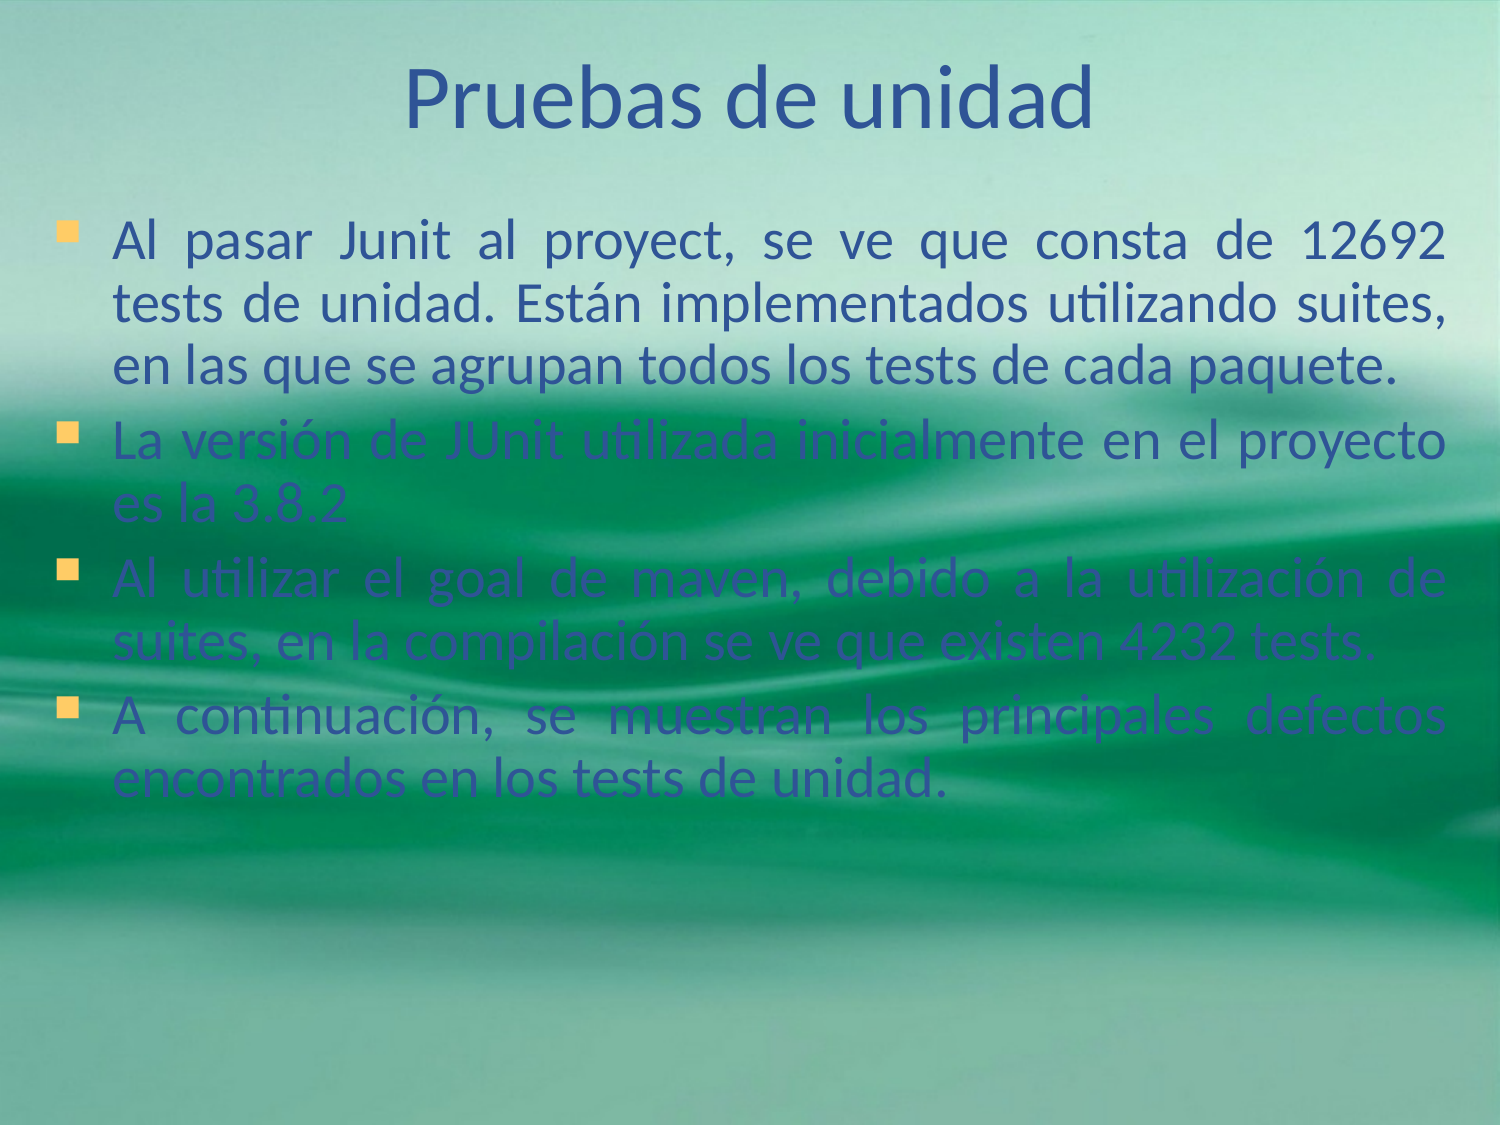

# Pruebas de unidad
Al pasar Junit al proyect, se ve que consta de 12692 tests de unidad. Están implementados utilizando suites, en las que se agrupan todos los tests de cada paquete.
La versión de JUnit utilizada inicialmente en el proyecto es la 3.8.2
Al utilizar el goal de maven, debido a la utilización de suites, en la compilación se ve que existen 4232 tests.
A continuación, se muestran los principales defectos encontrados en los tests de unidad.